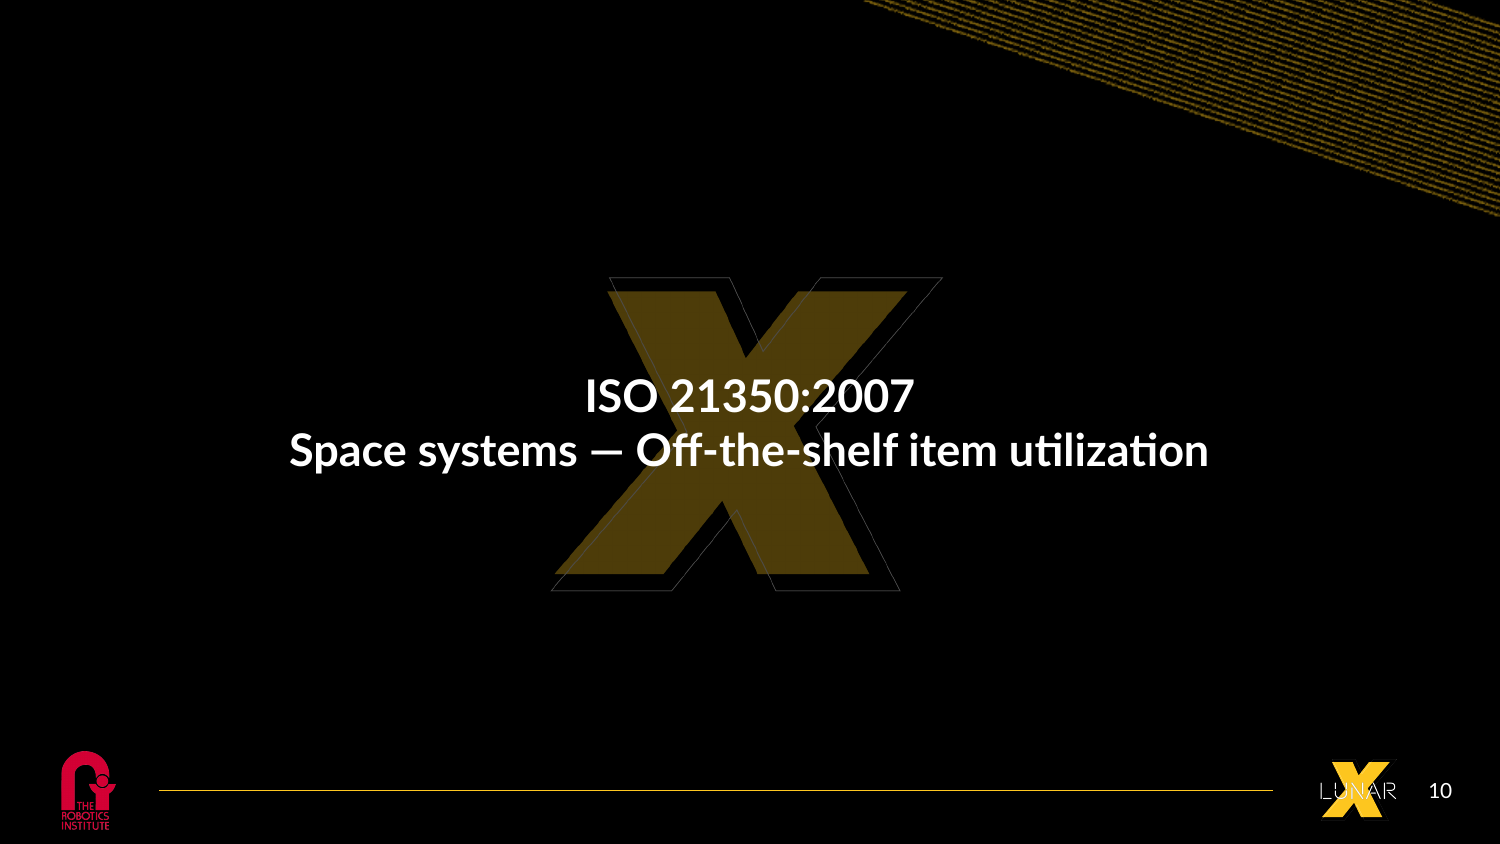

# ISO 21350:2007
Space systems — Off-the-shelf item utilization
10